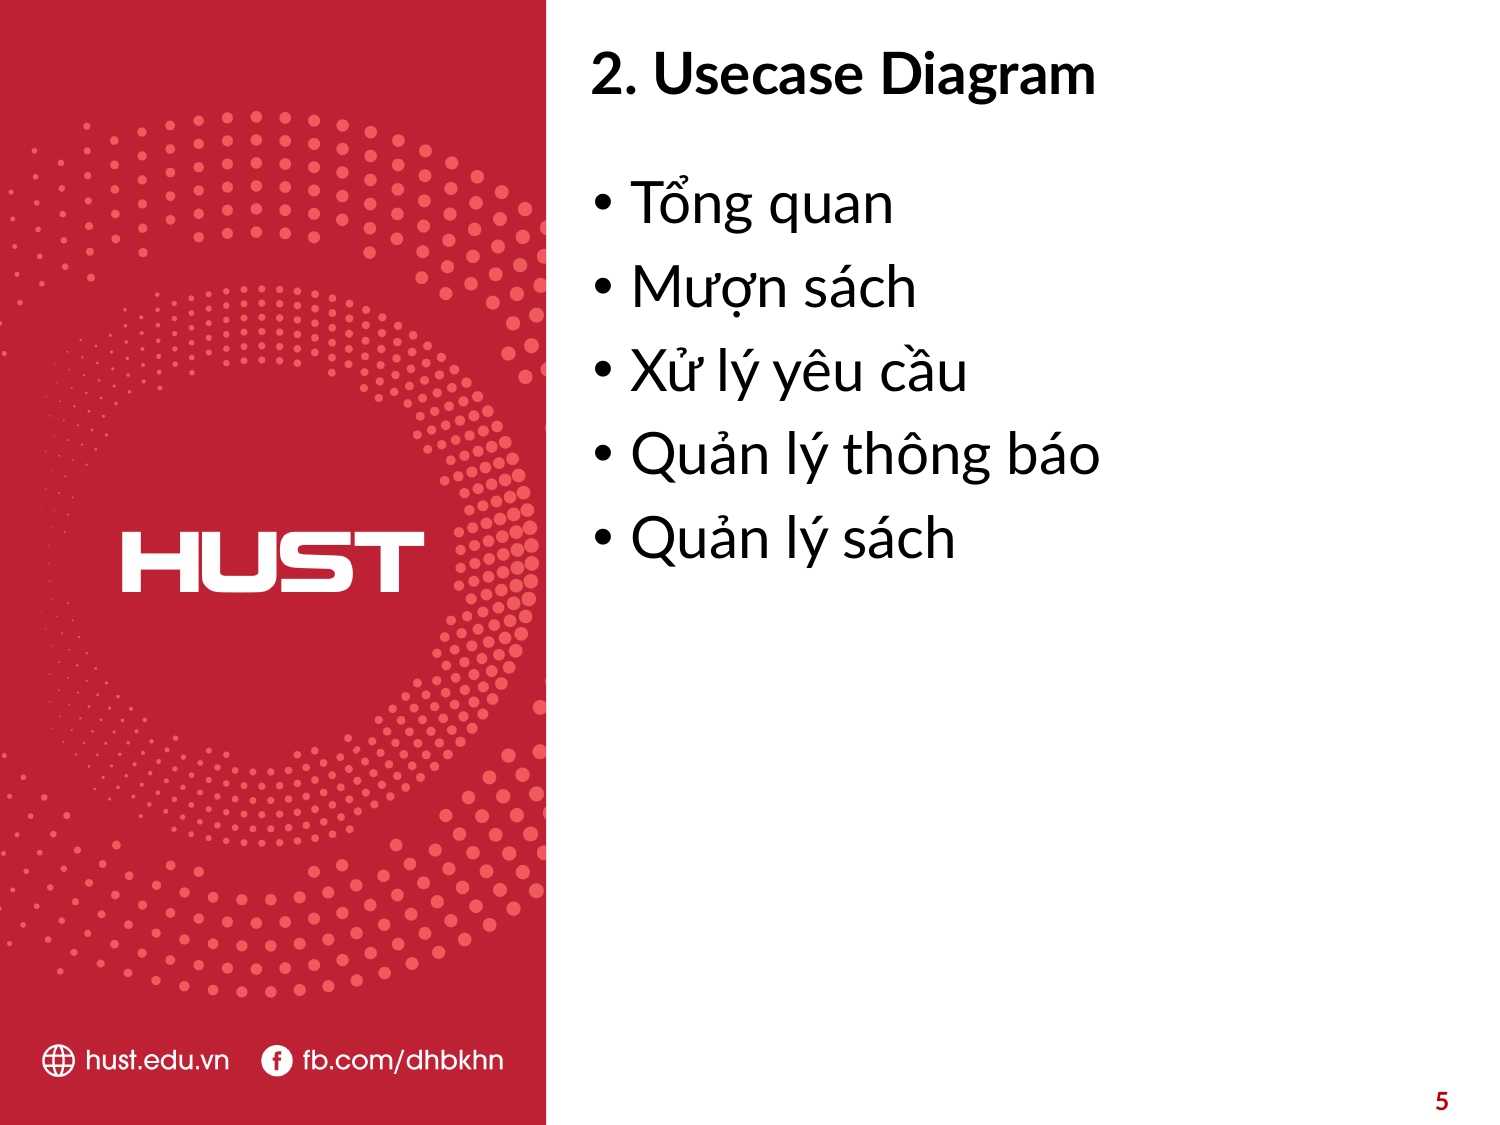

# 2. Usecase Diagram
Tổng quan
Mượn sách
Xử lý yêu cầu
Quản lý thông báo
Quản lý sách

5